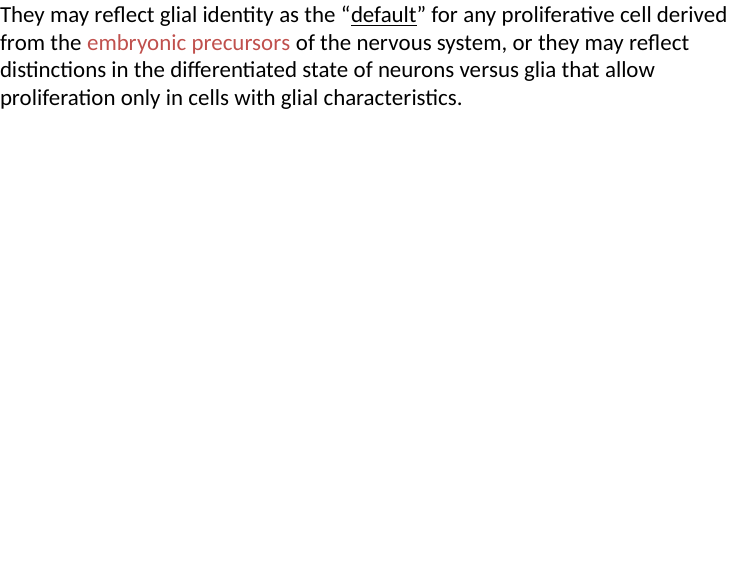

They may reflect glial identity as the “default” for any proliferative cell derived from the embryonic precursors of the nervous system, or they may reflect distinctions in the differentiated state of neurons versus glia that allow proliferation only in cells with glial characteristics.